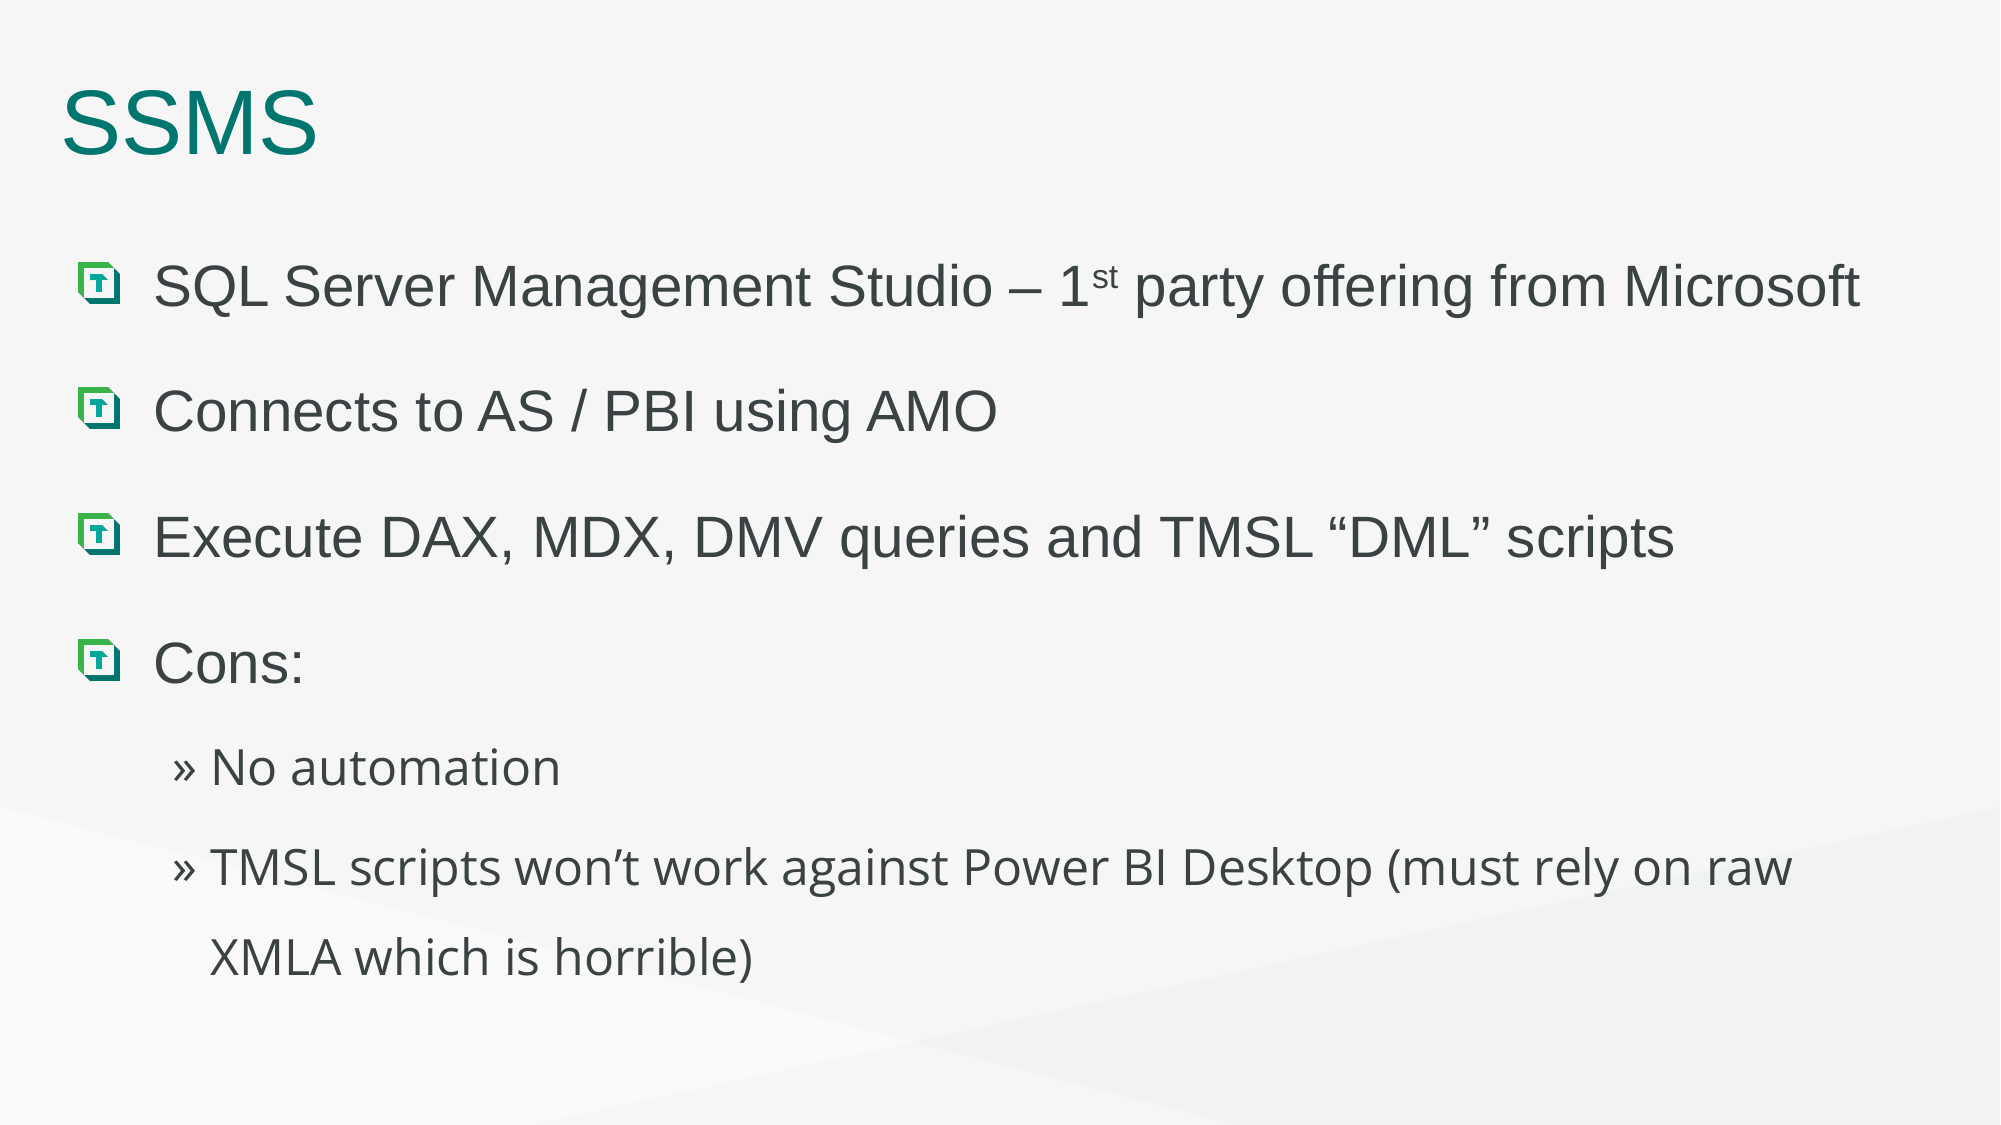

# SSMS
SQL Server Management Studio – 1st party offering from Microsoft
Connects to AS / PBI using AMO
Execute DAX, MDX, DMV queries and TMSL “DML” scripts
Cons:
No automation
TMSL scripts won’t work against Power BI Desktop (must rely on raw XMLA which is horrible)